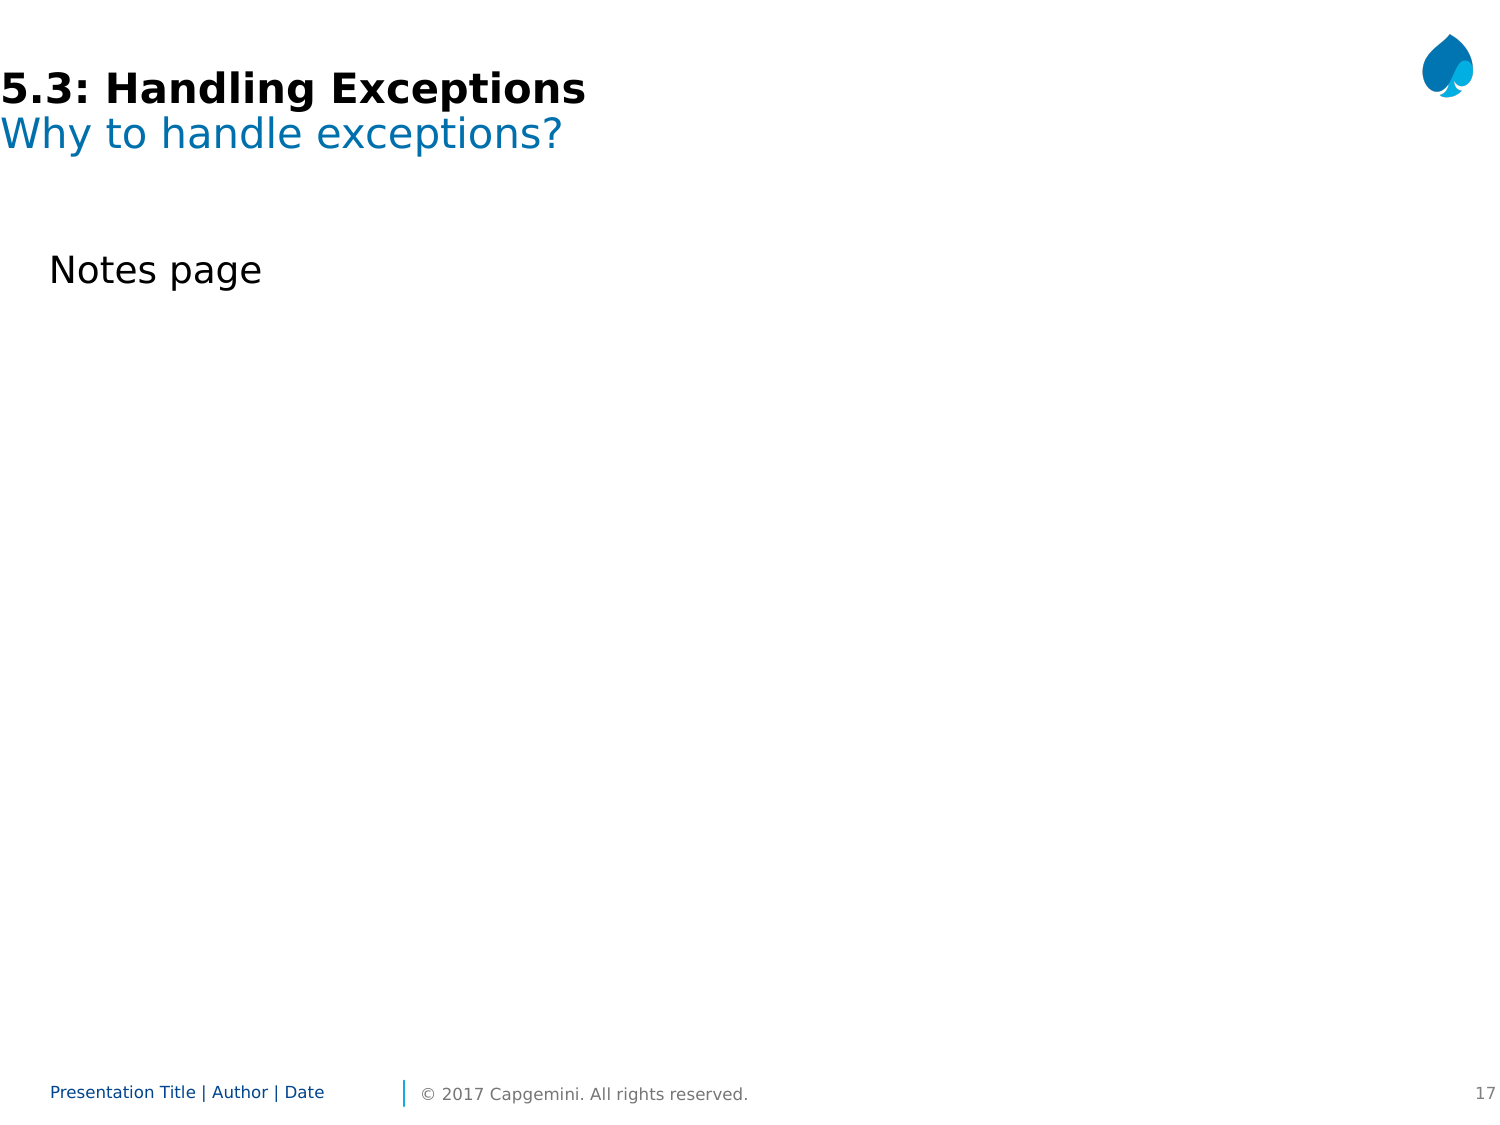

5.3: Handling Exceptions
Why to handle exceptions?
Notes page